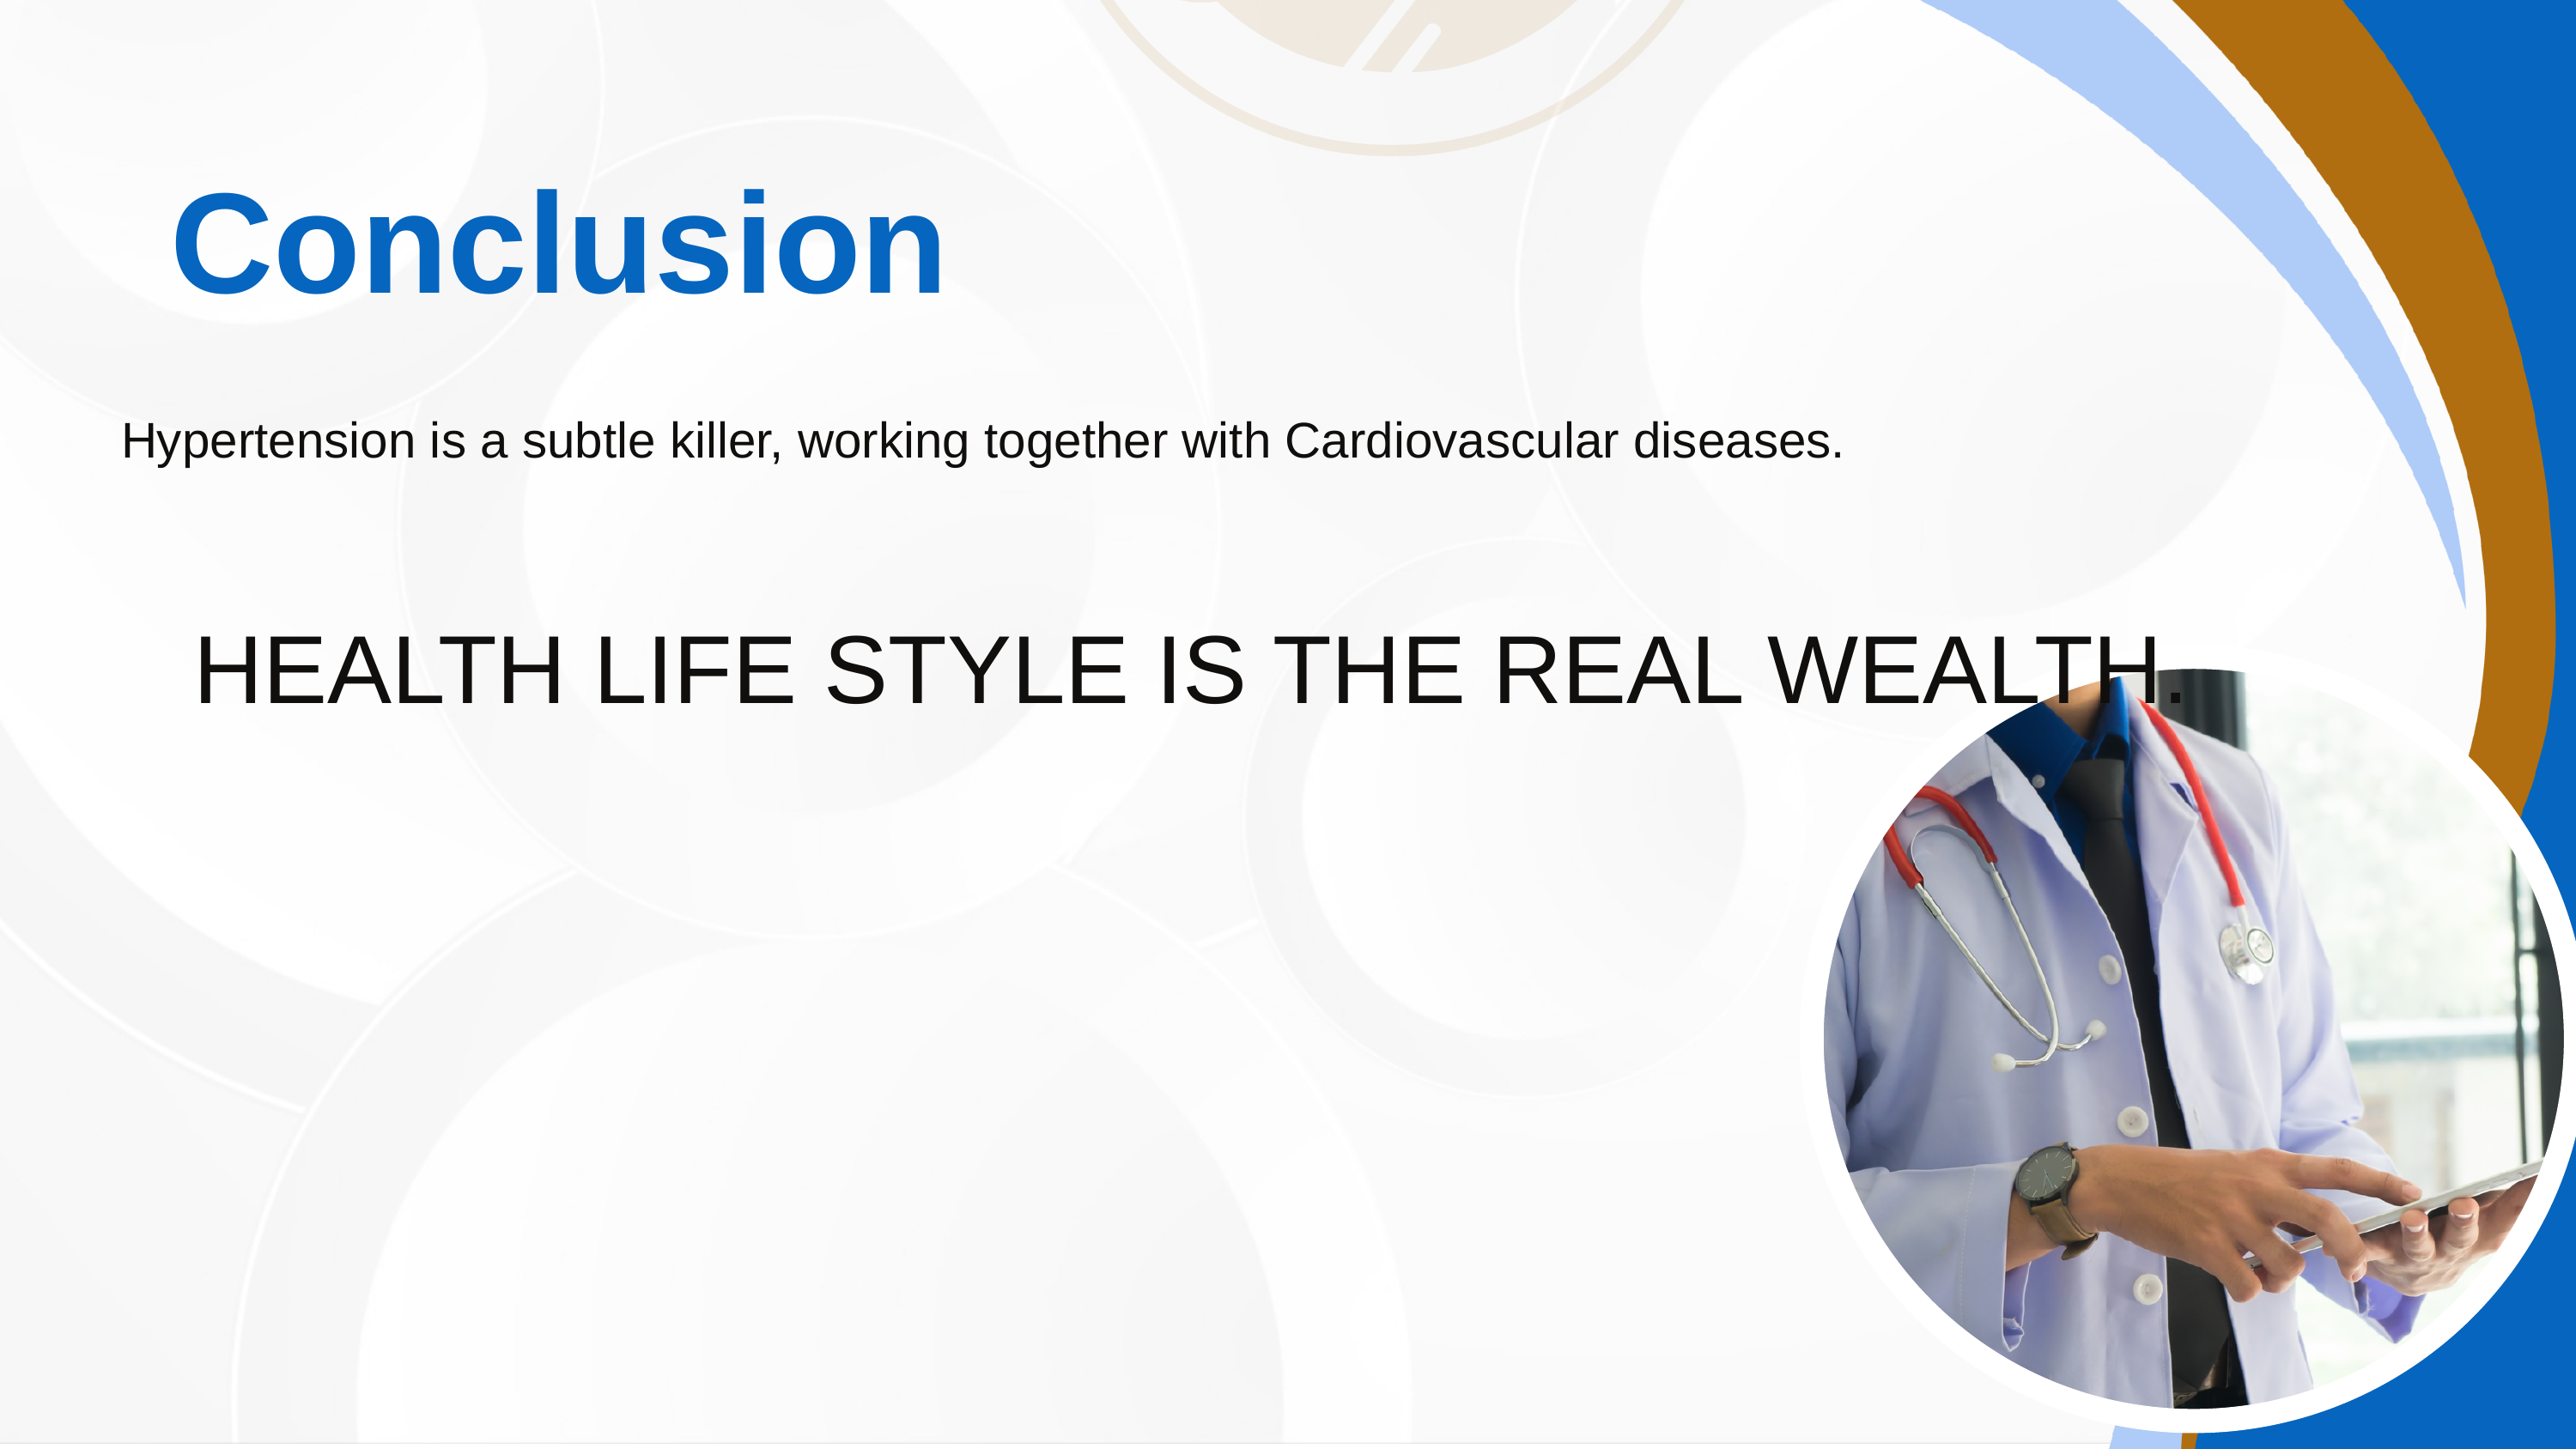

Conclusion
Hypertension is a subtle killer, working together with Cardiovascular diseases.

HEALTH LIFE STYLE IS THE REAL WEALTH.